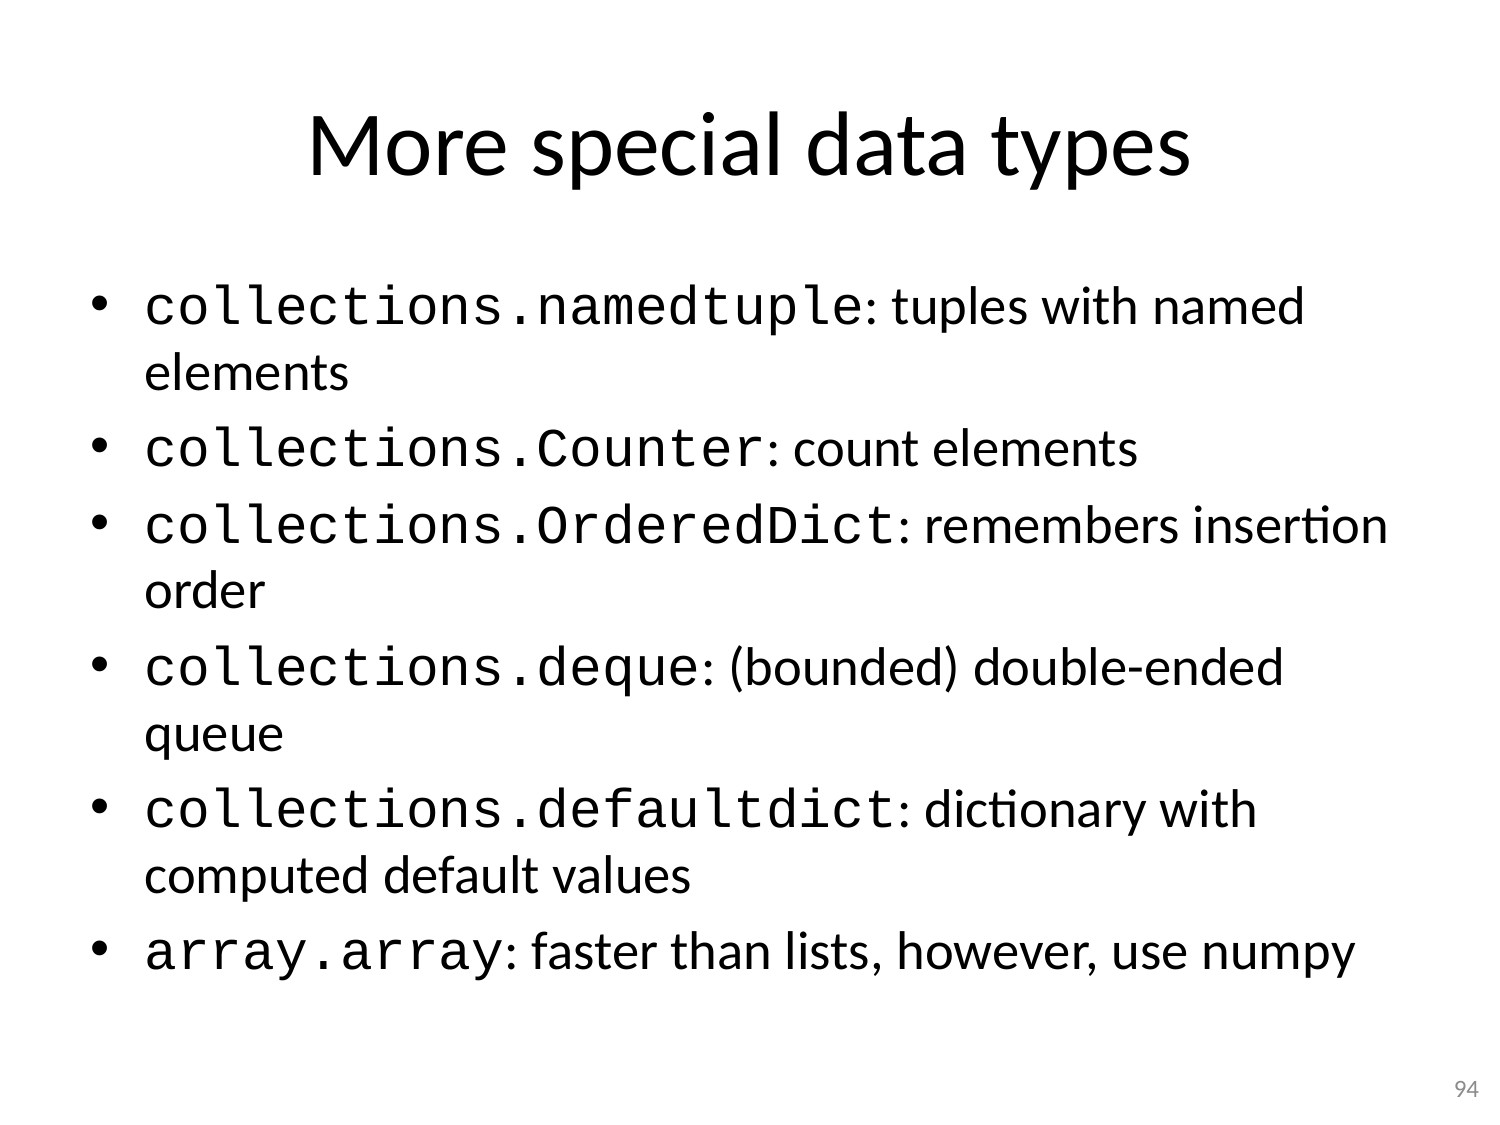

# More special data types
collections.namedtuple: tuples with named elements
collections.Counter: count elements
collections.OrderedDict: remembers insertion order
collections.deque: (bounded) double-ended queue
collections.defaultdict: dictionary with computed default values
array.array: faster than lists, however, use numpy
94